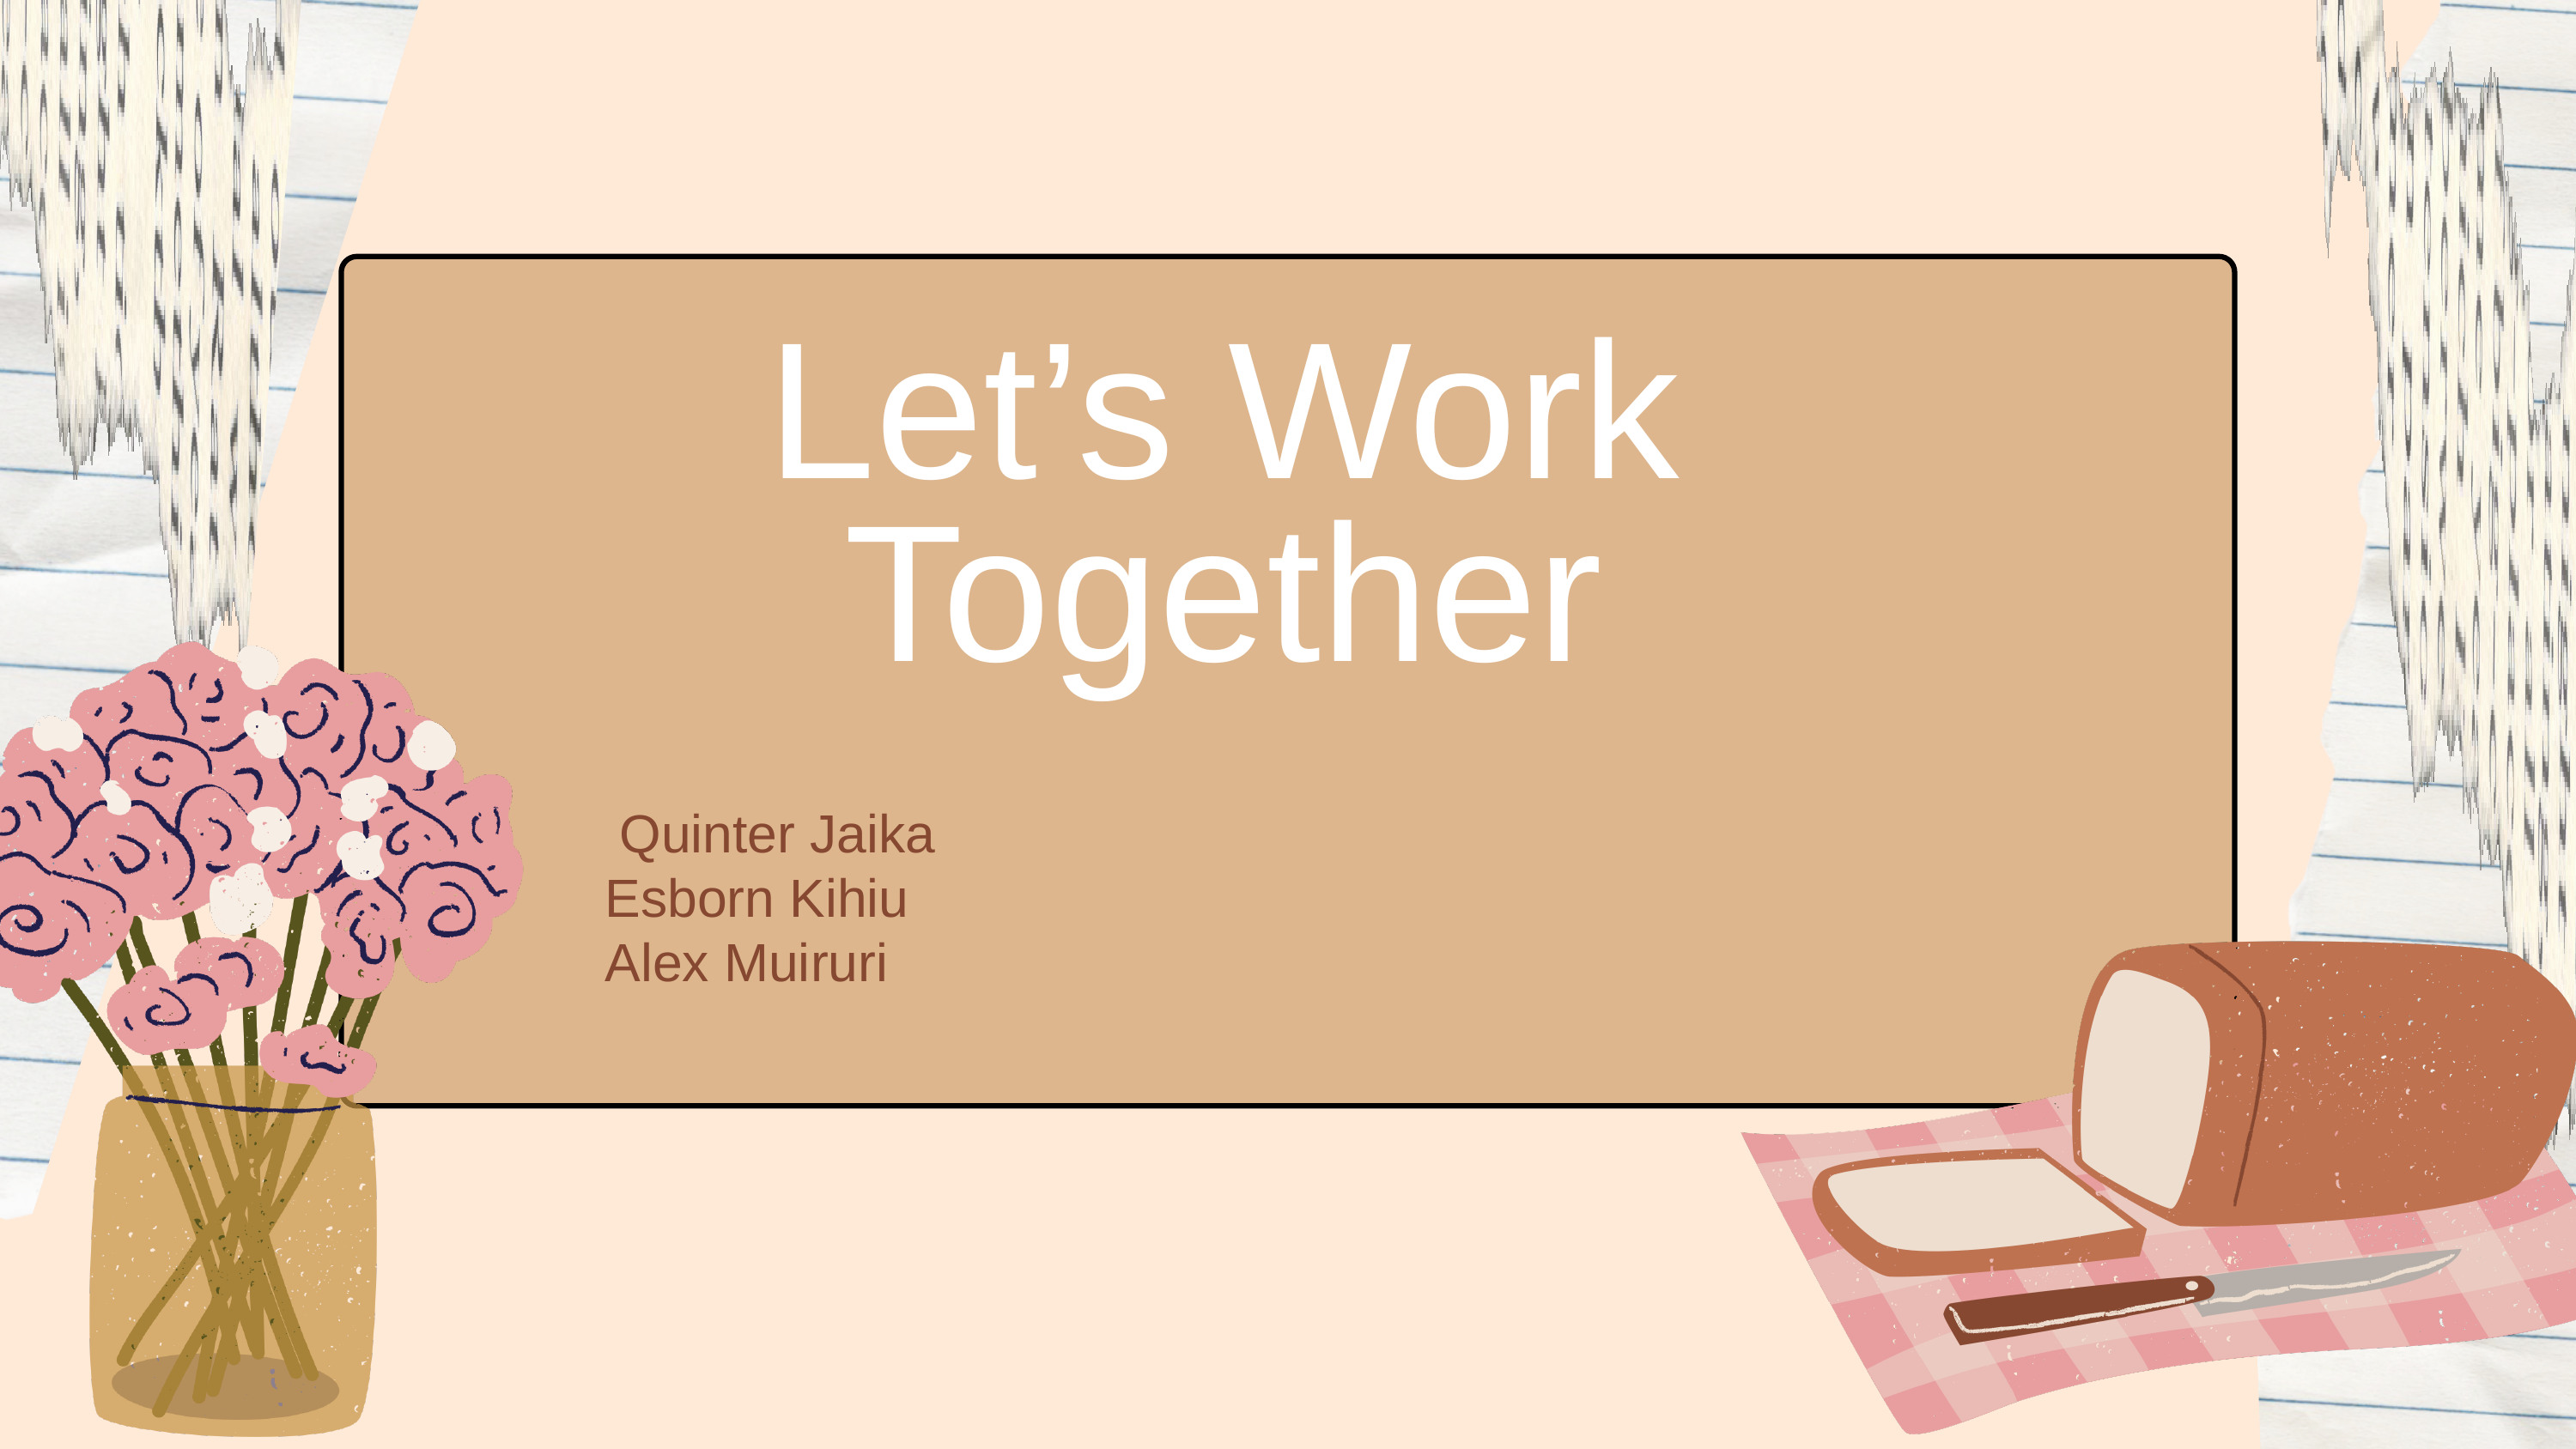

Let’s Work Together

 Quinter Jaika
Esborn Kihiu
Alex Muiruri